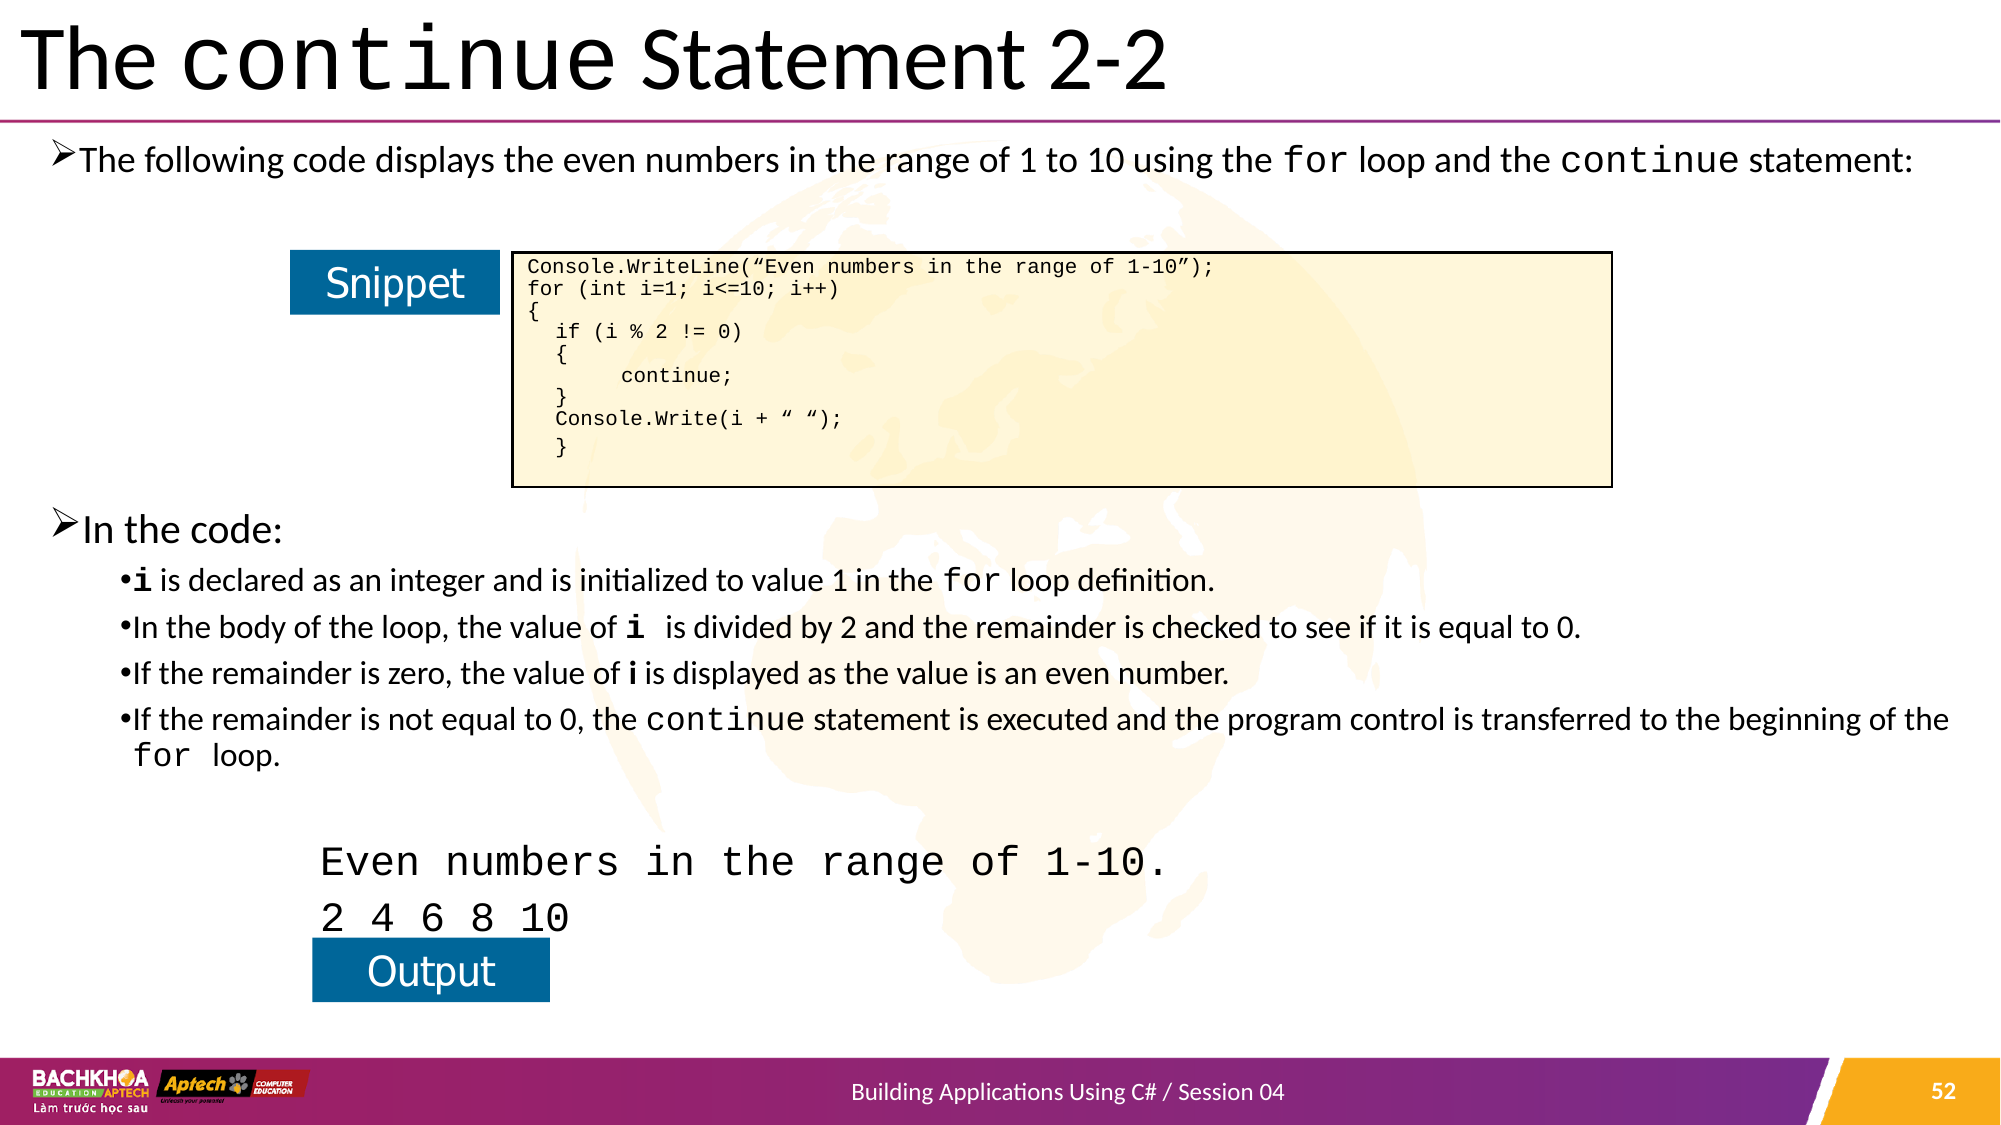

# The continue Statement 2-2
The following code displays the even numbers in the range of 1 to 10 using the for loop and the continue statement:

In the code:
i is declared as an integer and is initialized to value 1 in the for loop definition.
In the body of the loop, the value of i is divided by 2 and the remainder is checked to see if it is equal to 0.
If the remainder is zero, the value of i is displayed as the value is an even number.
If the remainder is not equal to 0, the continue statement is executed and the program control is transferred to the beginning of the for loop.

Even numbers in the range of 1-10.
2 4 6 8 10

Snippet
Console.WriteLine(“Even numbers in the range of 1-10”);
for (int i=1; i<=10; i++)
{
if (i % 2 != 0)
{
continue;
}
Console.Write(i + “ “);
}

Output
52
Building Applications Using C# / Session 04